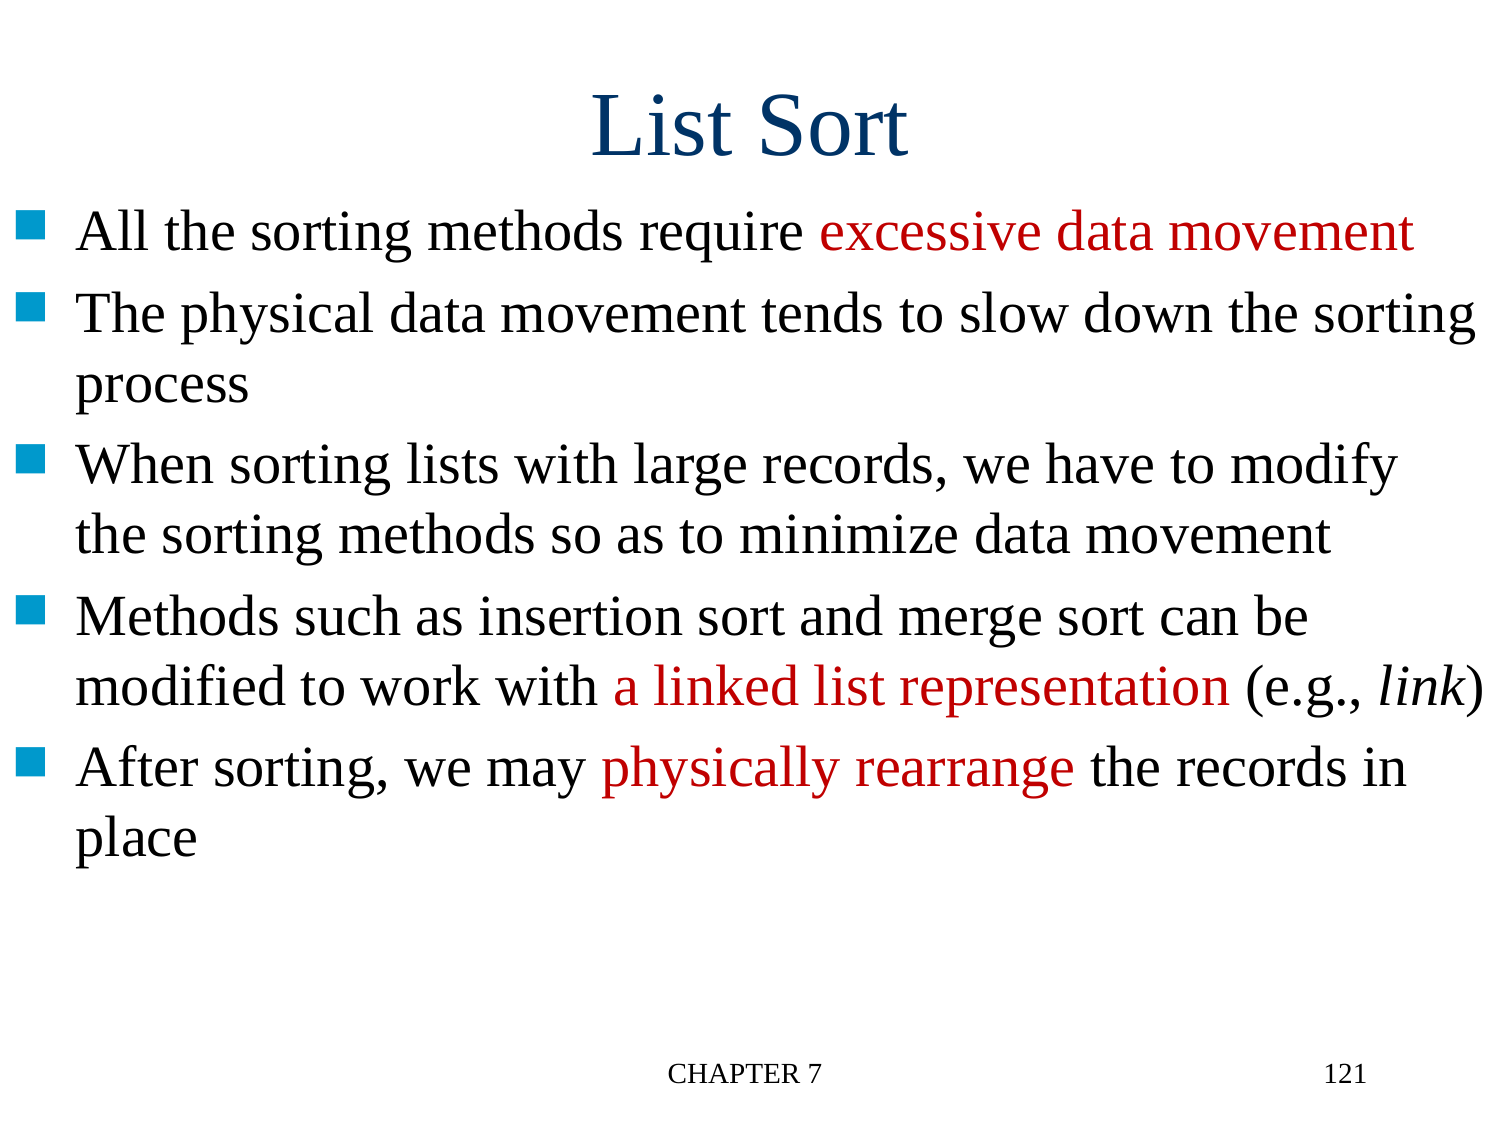

# List Sort
All the sorting methods require excessive data movement
The physical data movement tends to slow down the sorting process
When sorting lists with large records, we have to modify the sorting methods so as to minimize data movement
Methods such as insertion sort and merge sort can be modified to work with a linked list representation (e.g., link)
After sorting, we may physically rearrange the records in place

CHAPTER 7
121